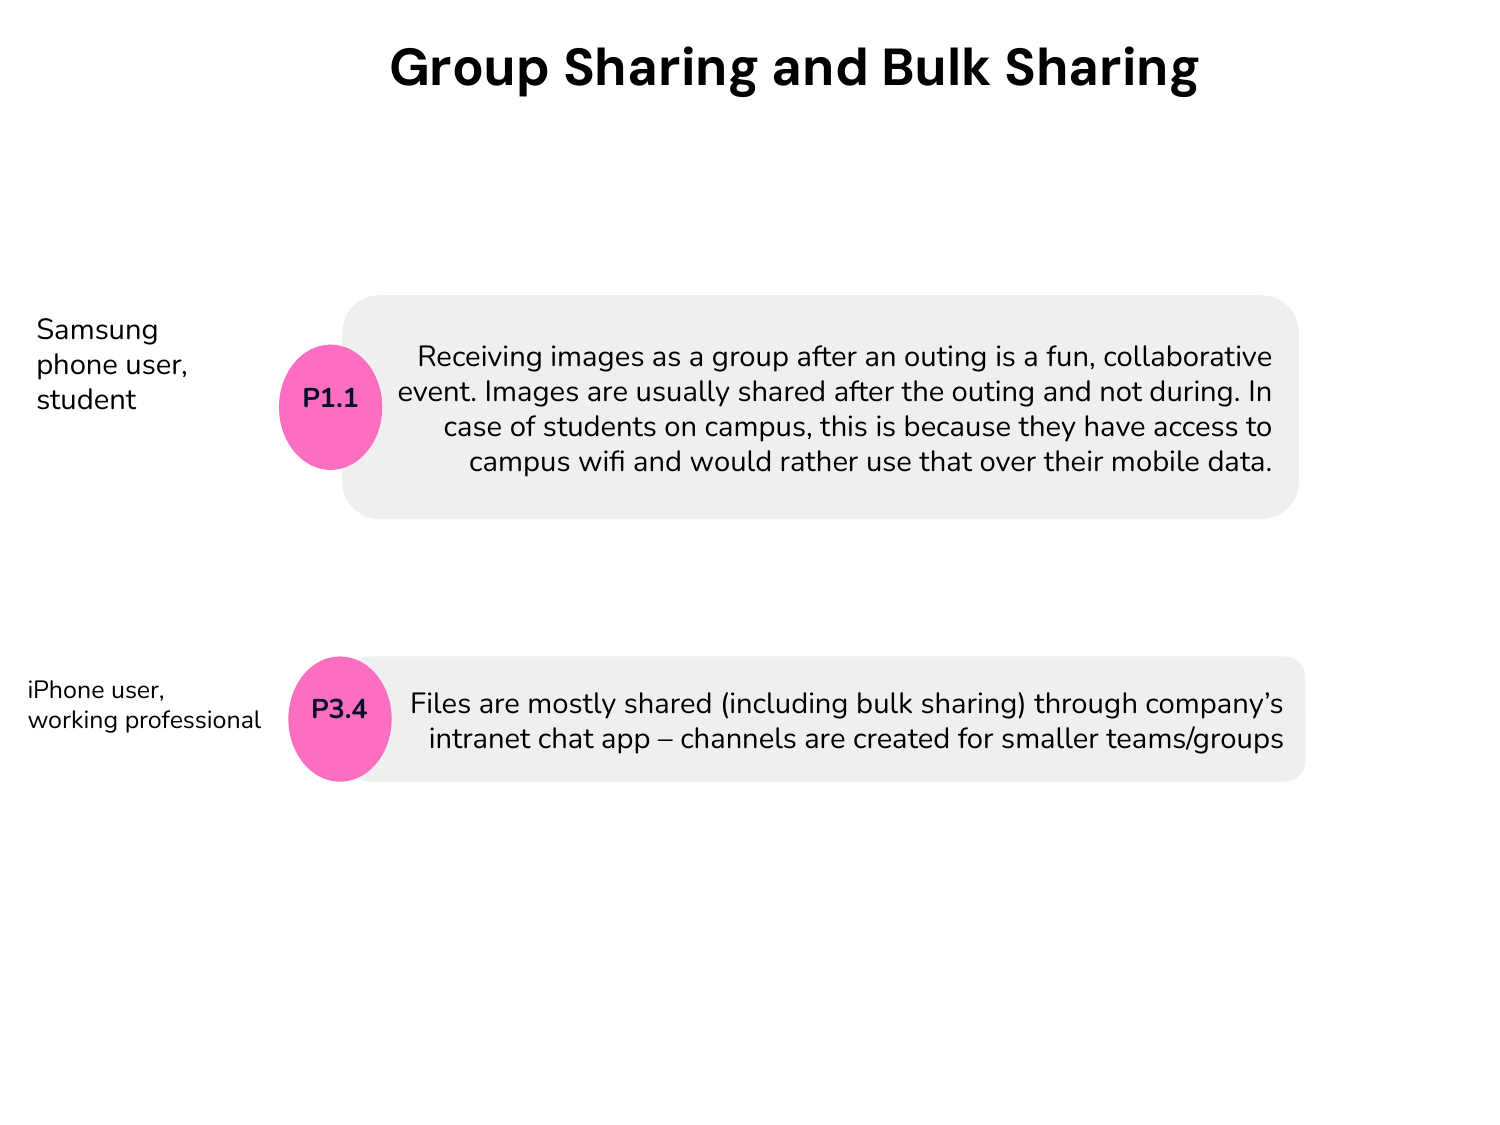

Group Sharing and Bulk Sharing
Samsung phone user, student
Receiving images as a group after an outing is a fun, collaborative event. Images are usually shared after the outing and not during. In case of students on campus, this is because they have access to campus wifi and would rather use that over their mobile data.

P1.1

Files are mostly shared (including bulk sharing) through company’s intranet chat app – channels are created for smaller teams/groups
iPhone user,
working professional
P3.4